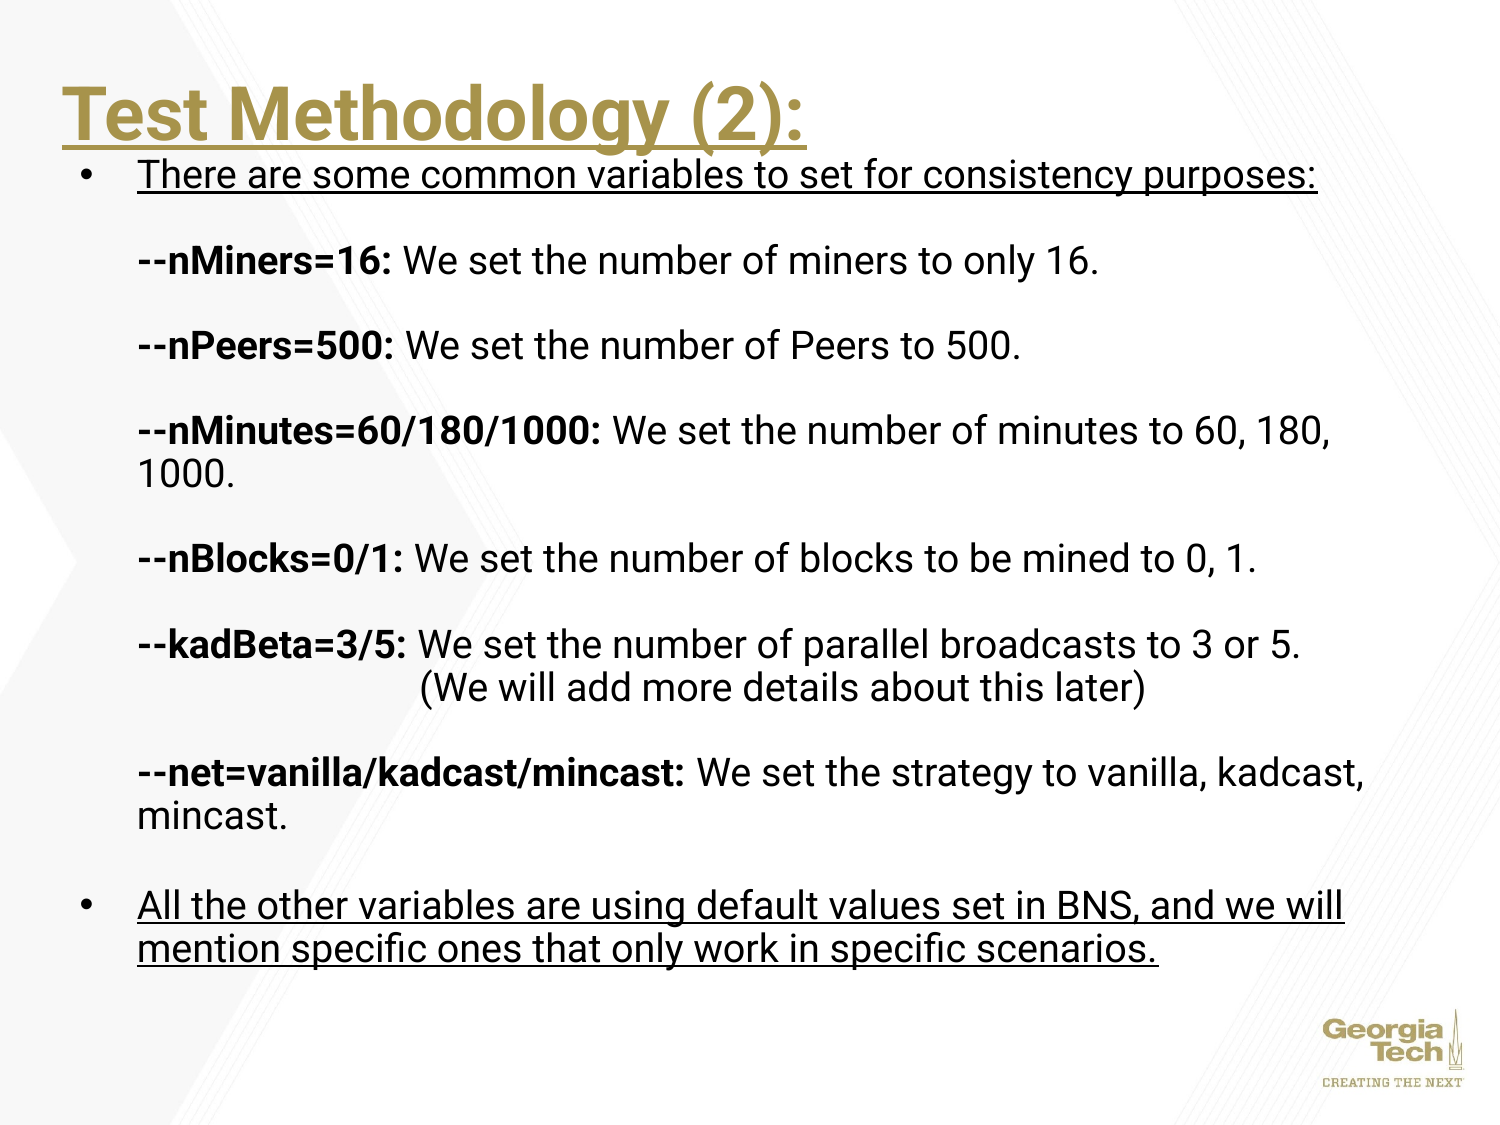

# Test Methodology (2):
There are some common variables to set for consistency purposes:
--nMiners=16: We set the number of miners to only 16.
--nPeers=500: We set the number of Peers to 500.
--nMinutes=60/180/1000: We set the number of minutes to 60, 180, 1000.
--nBlocks=0/1: We set the number of blocks to be mined to 0, 1.
--kadBeta=3/5: We set the number of parallel broadcasts to 3 or 5.
                             (We will add more details about this later)
--net=vanilla/kadcast/mincast: We set the strategy to vanilla, kadcast, mincast.
All the other variables are using default values set in BNS, and we will mention specific ones that only work in specific scenarios.